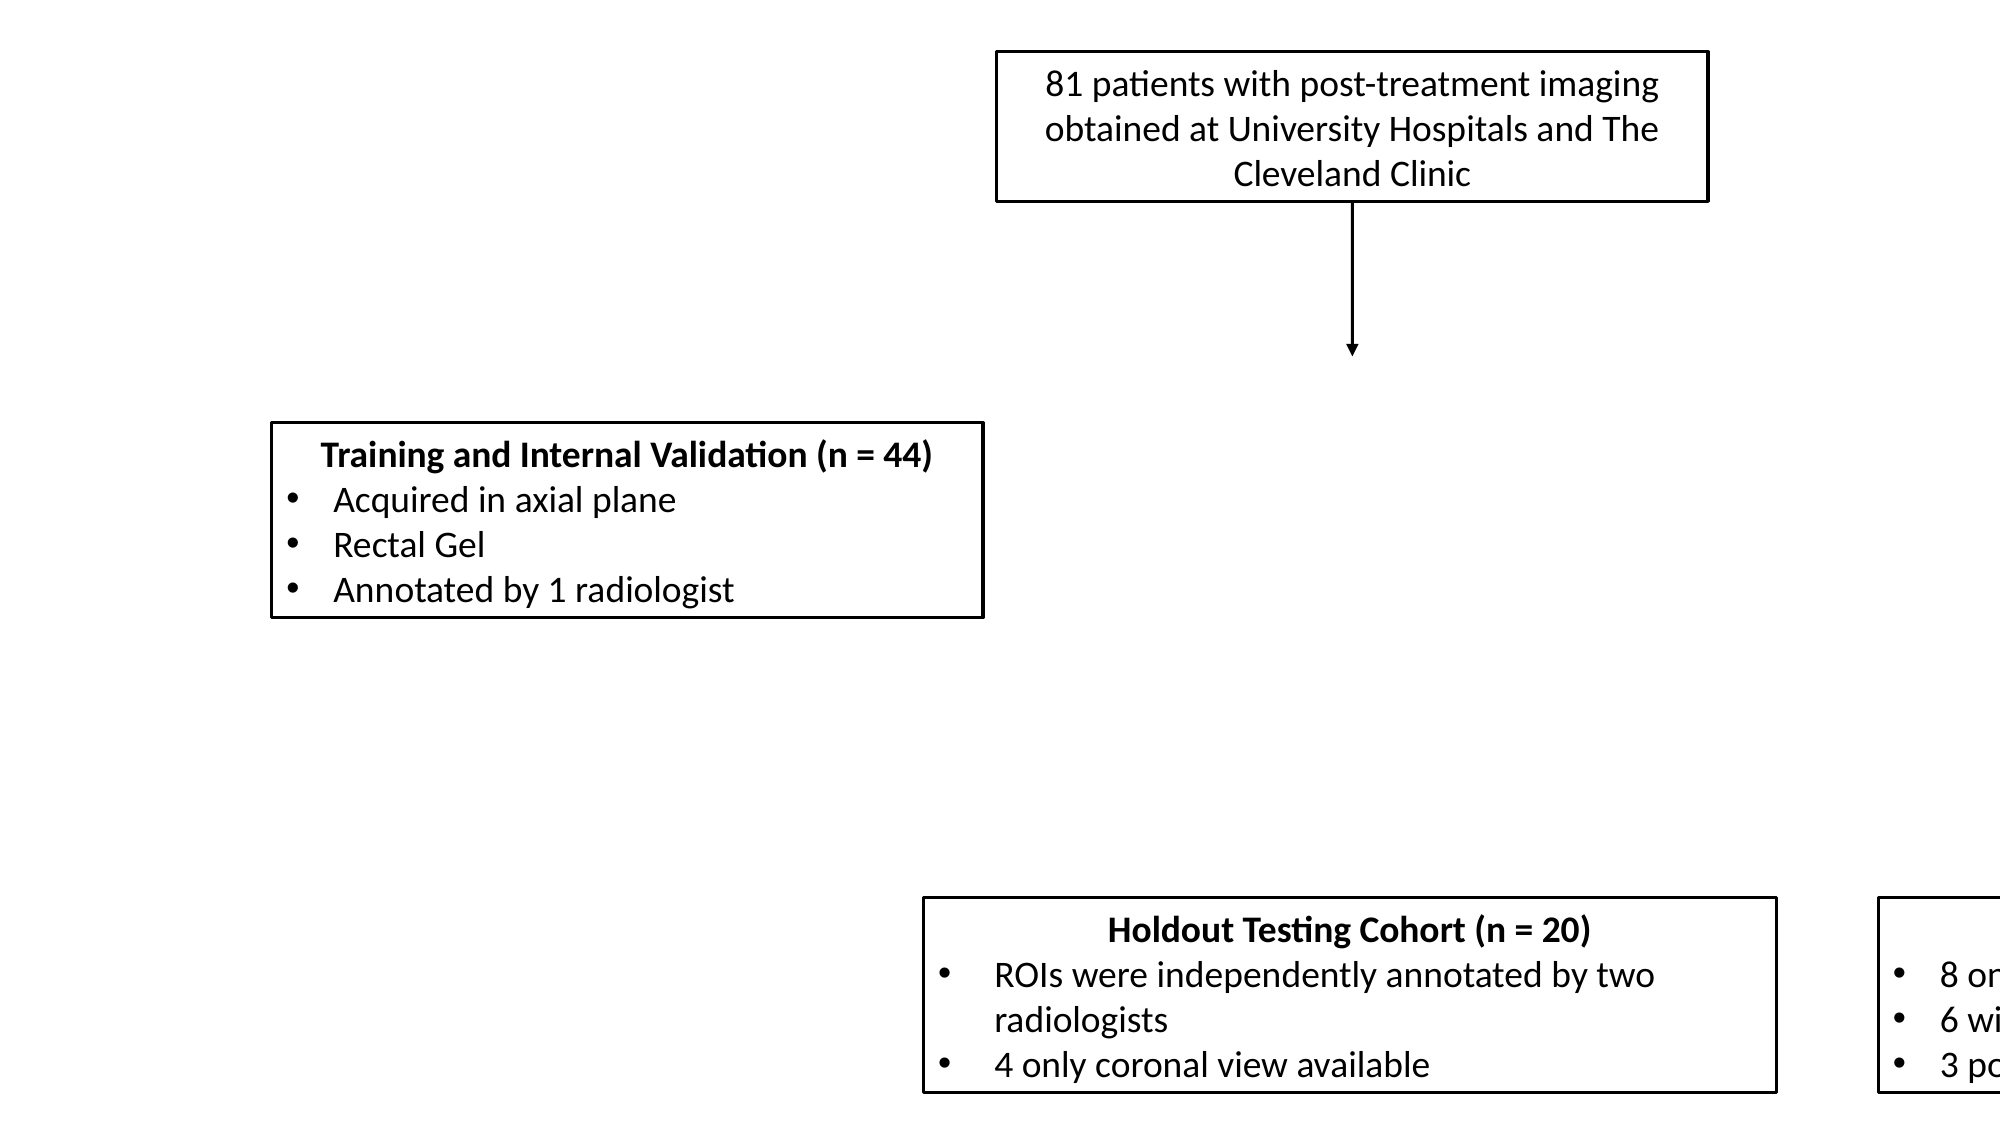

81 patients with post-treatment imaging obtained at University Hospitals and The Cleveland Clinic
Training and Internal Validation (n = 44)
Acquired in axial plane
Rectal Gel
Annotated by 1 radiologist
Excluded Cohort (n = 17)
8 only coronal view available
6 without rectal gel or too much stool in imaging
3 poor quality imaging
Holdout Testing Cohort (n = 20)
ROIs were independently annotated by two radiologists
4 only coronal view available